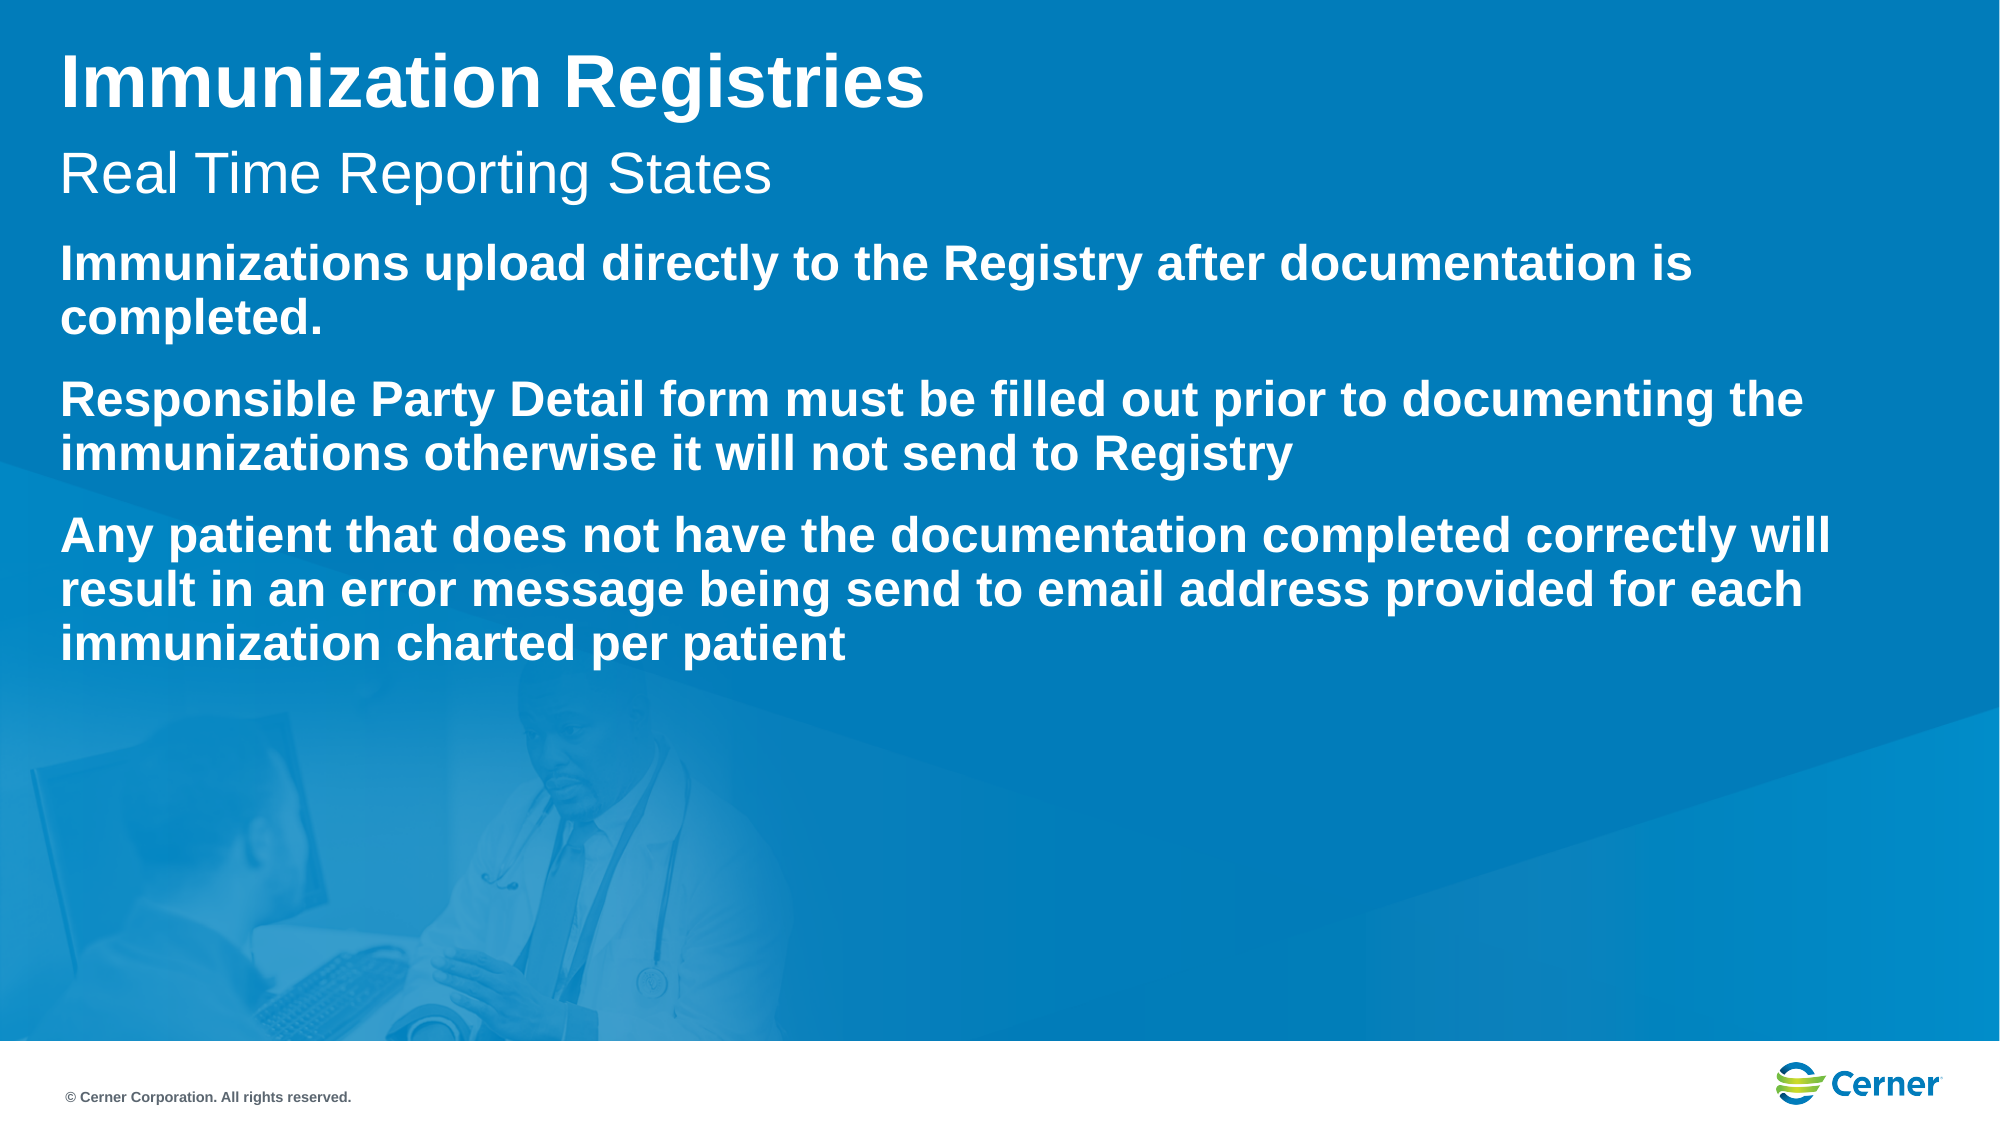

# Immunization Registries
Real Time Reporting States
Immunizations upload directly to the Registry after documentation is completed.
Responsible Party Detail form must be filled out prior to documenting the immunizations otherwise it will not send to Registry
Any patient that does not have the documentation completed correctly will result in an error message being send to email address provided for each immunization charted per patient